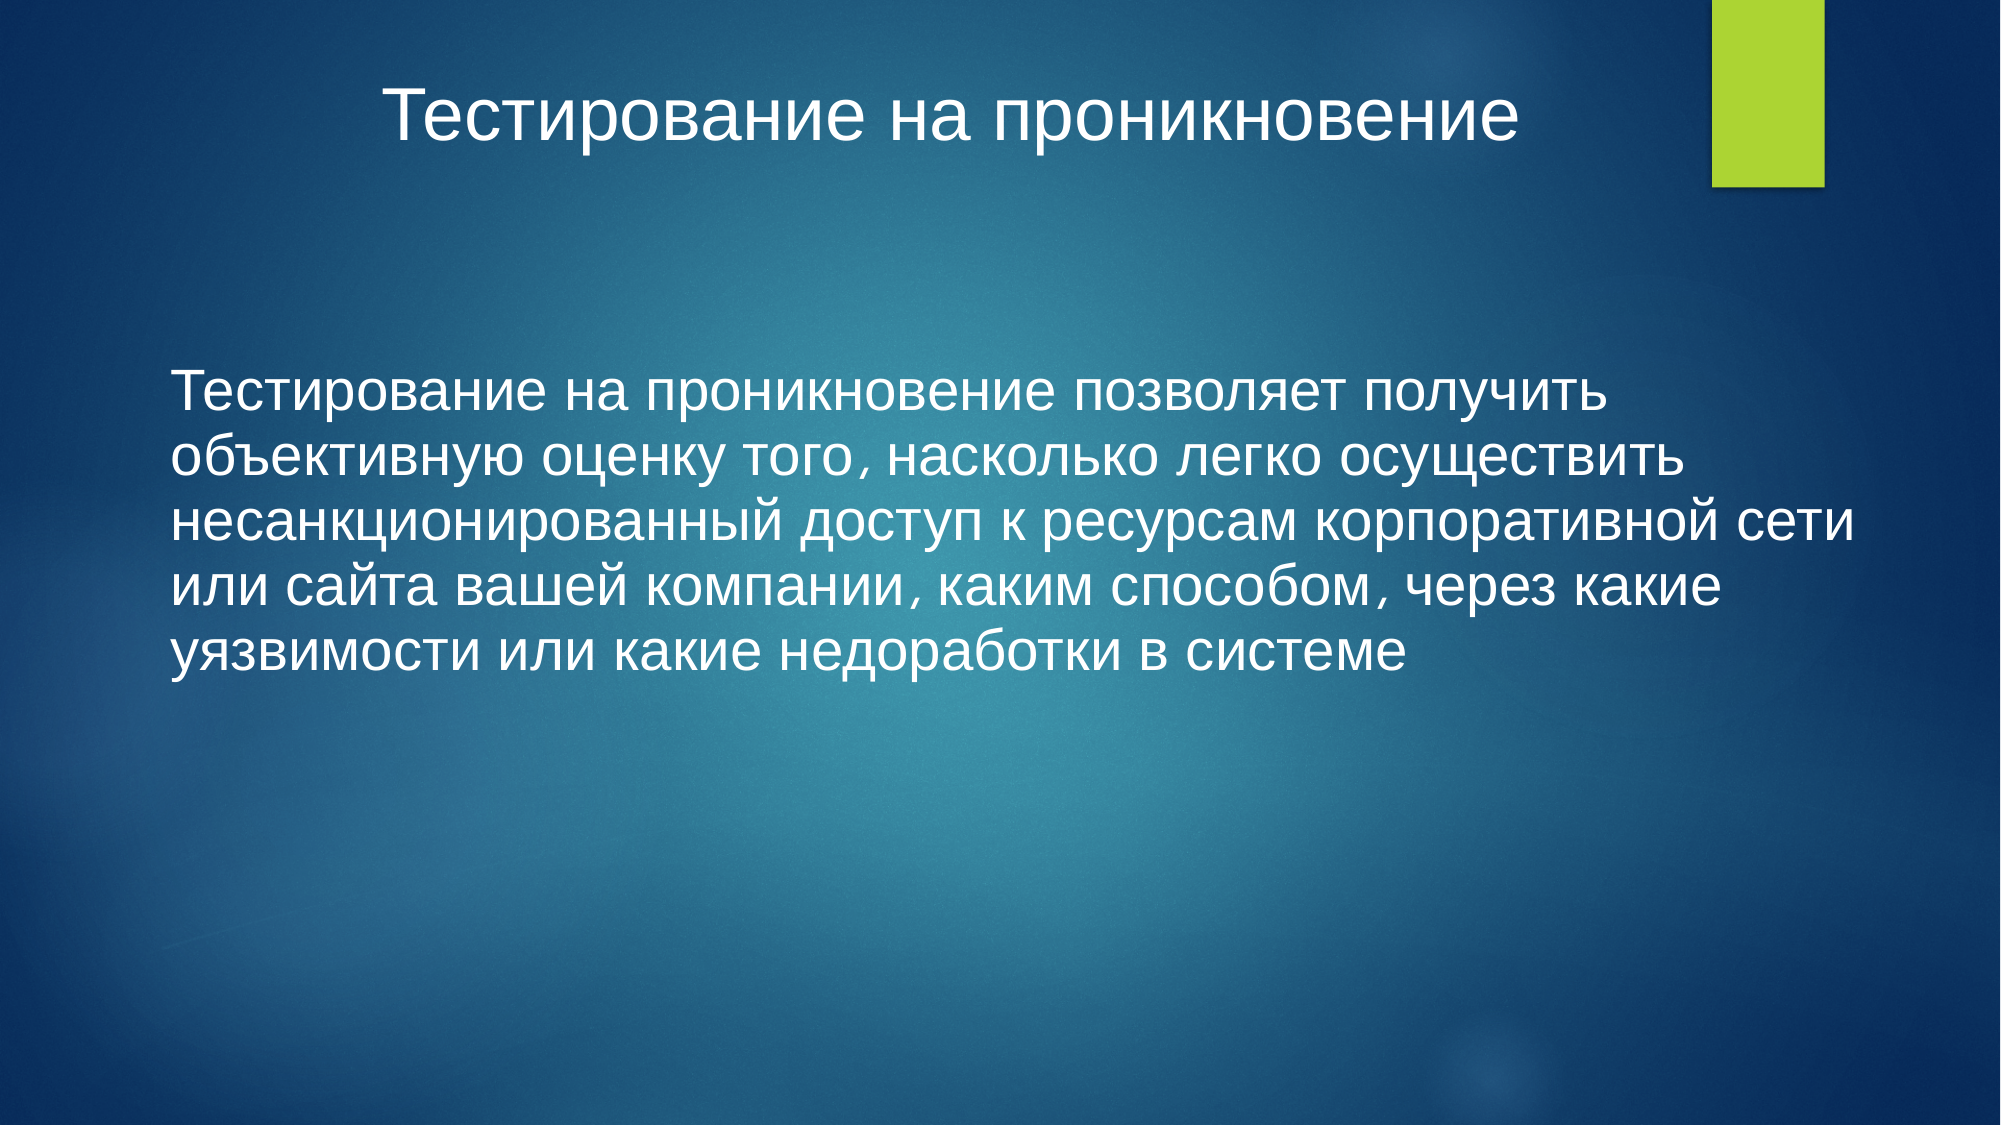

Тестирование на проникновение

Тестирование на проникновение позволяет получить объективную оценку того, насколько легко осуществить несанкционированный доступ к ресурсам корпоративной сети или сайта вашей компании, каким способом, через какие уязвимости или какие недоработки в системе